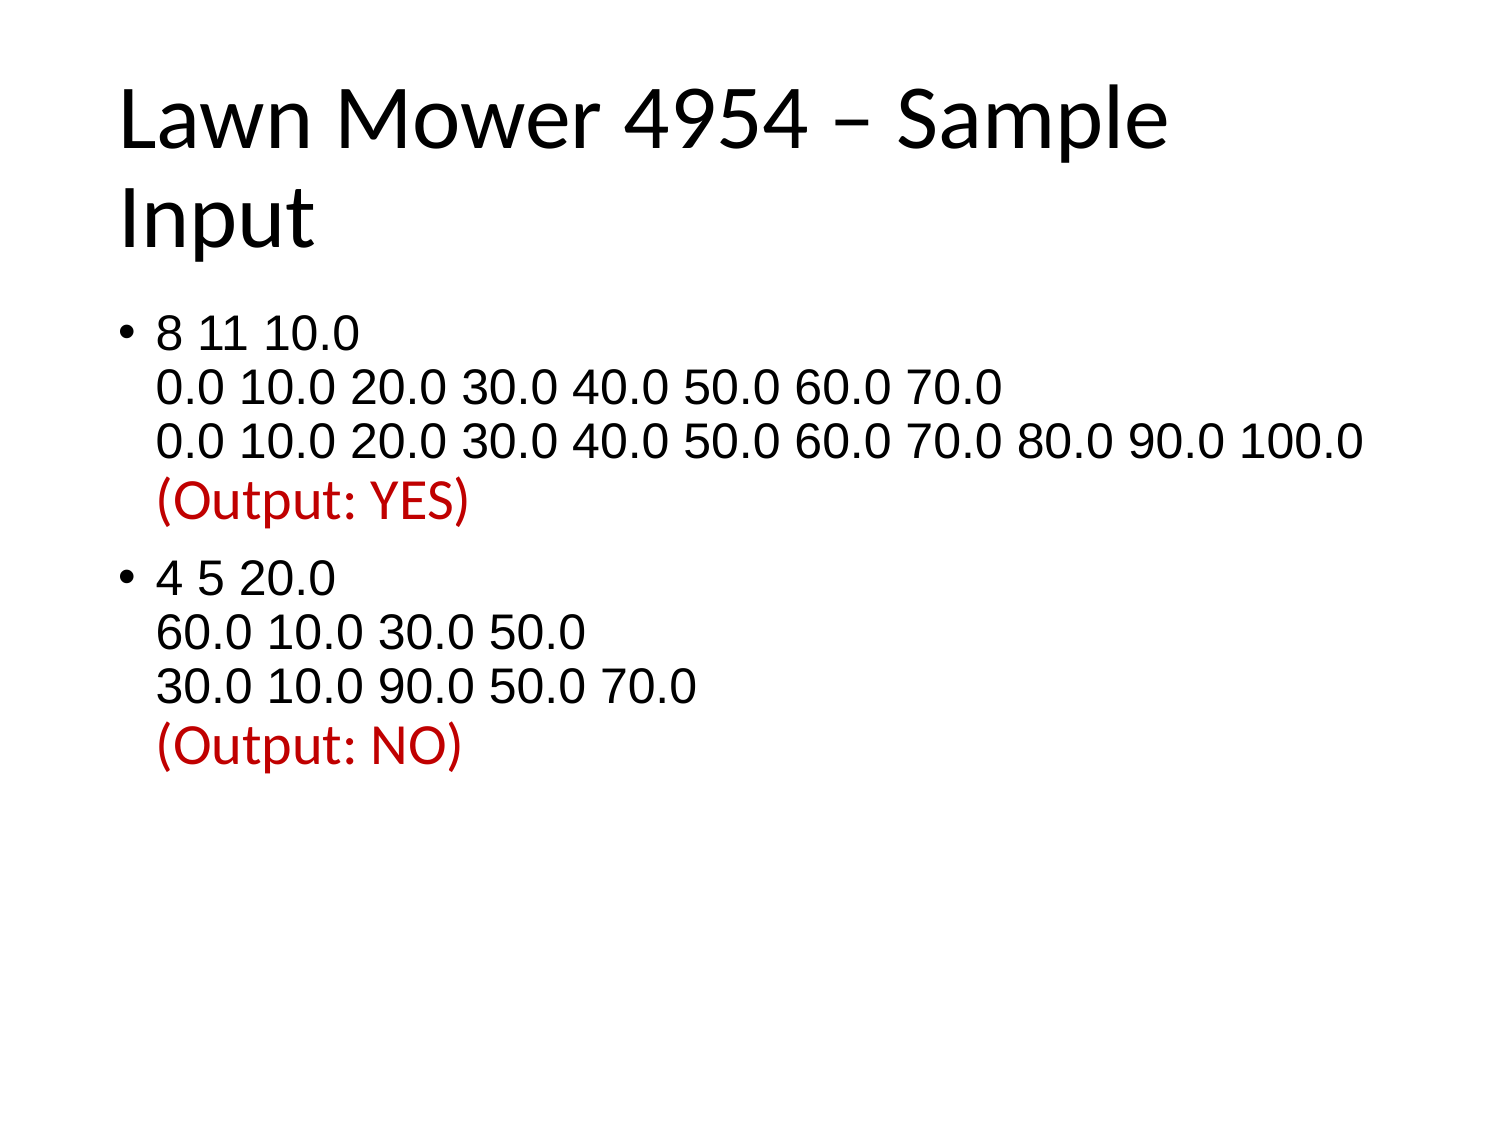

# Lawn Mower 4954 – Sample Input
8 11 10.0
0.0 10.0 20.0 30.0 40.0 50.0 60.0 70.0
0.0 10.0 20.0 30.0 40.0 50.0 60.0 70.0 80.0 90.0 100.0
(Output: YES)
4 5 20.0
60.0 10.0 30.0 50.0
30.0 10.0 90.0 50.0 70.0
(Output: NO)